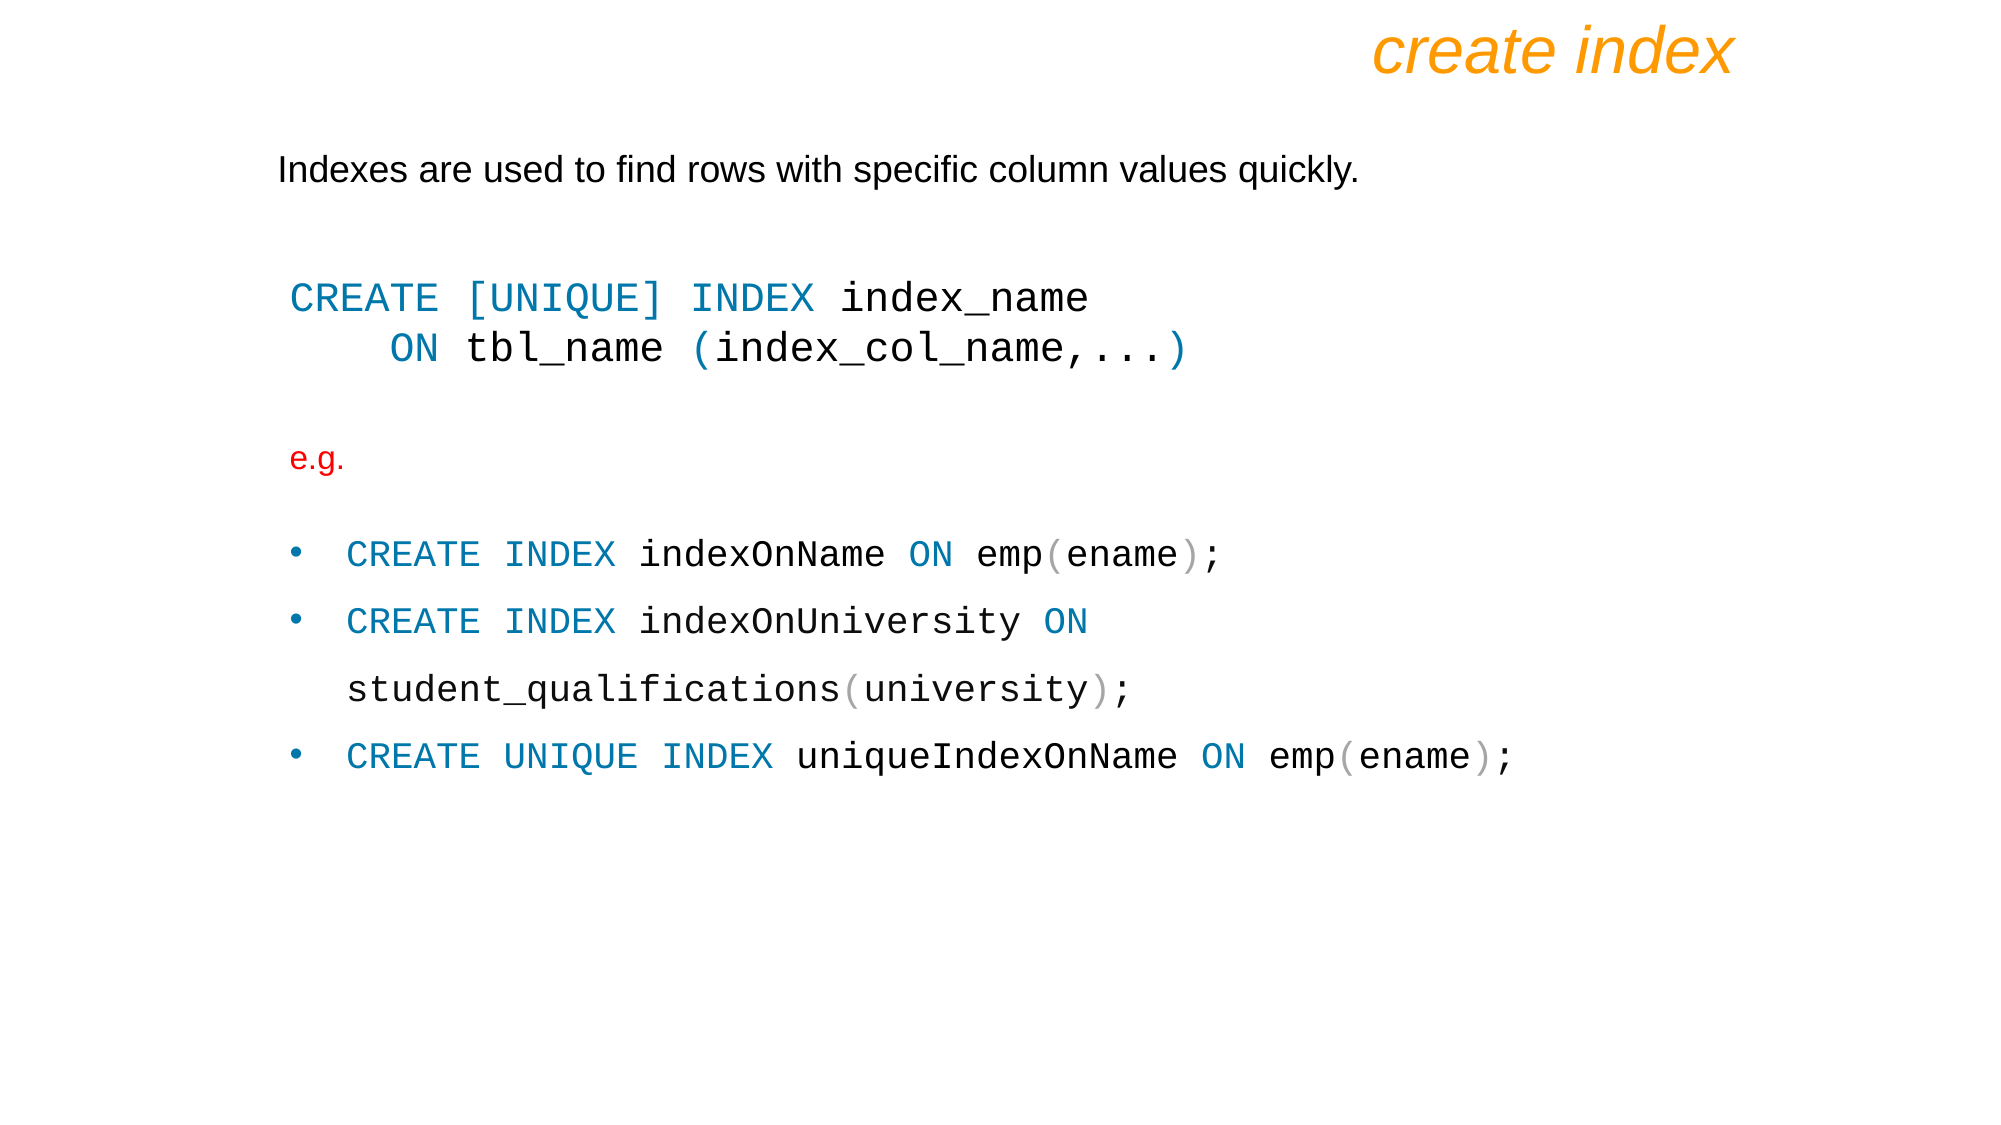

create index
Indexes are used to find rows with specific column values quickly.
CREATE [UNIQUE] INDEX index_name
    ON tbl_name (index_col_name,...)
e.g.

CREATE INDEX indexOnName ON emp(ename);
CREATE INDEX indexOnUniversity ON student_qualifications(university);
CREATE UNIQUE INDEX uniqueIndexOnName ON emp(ename);